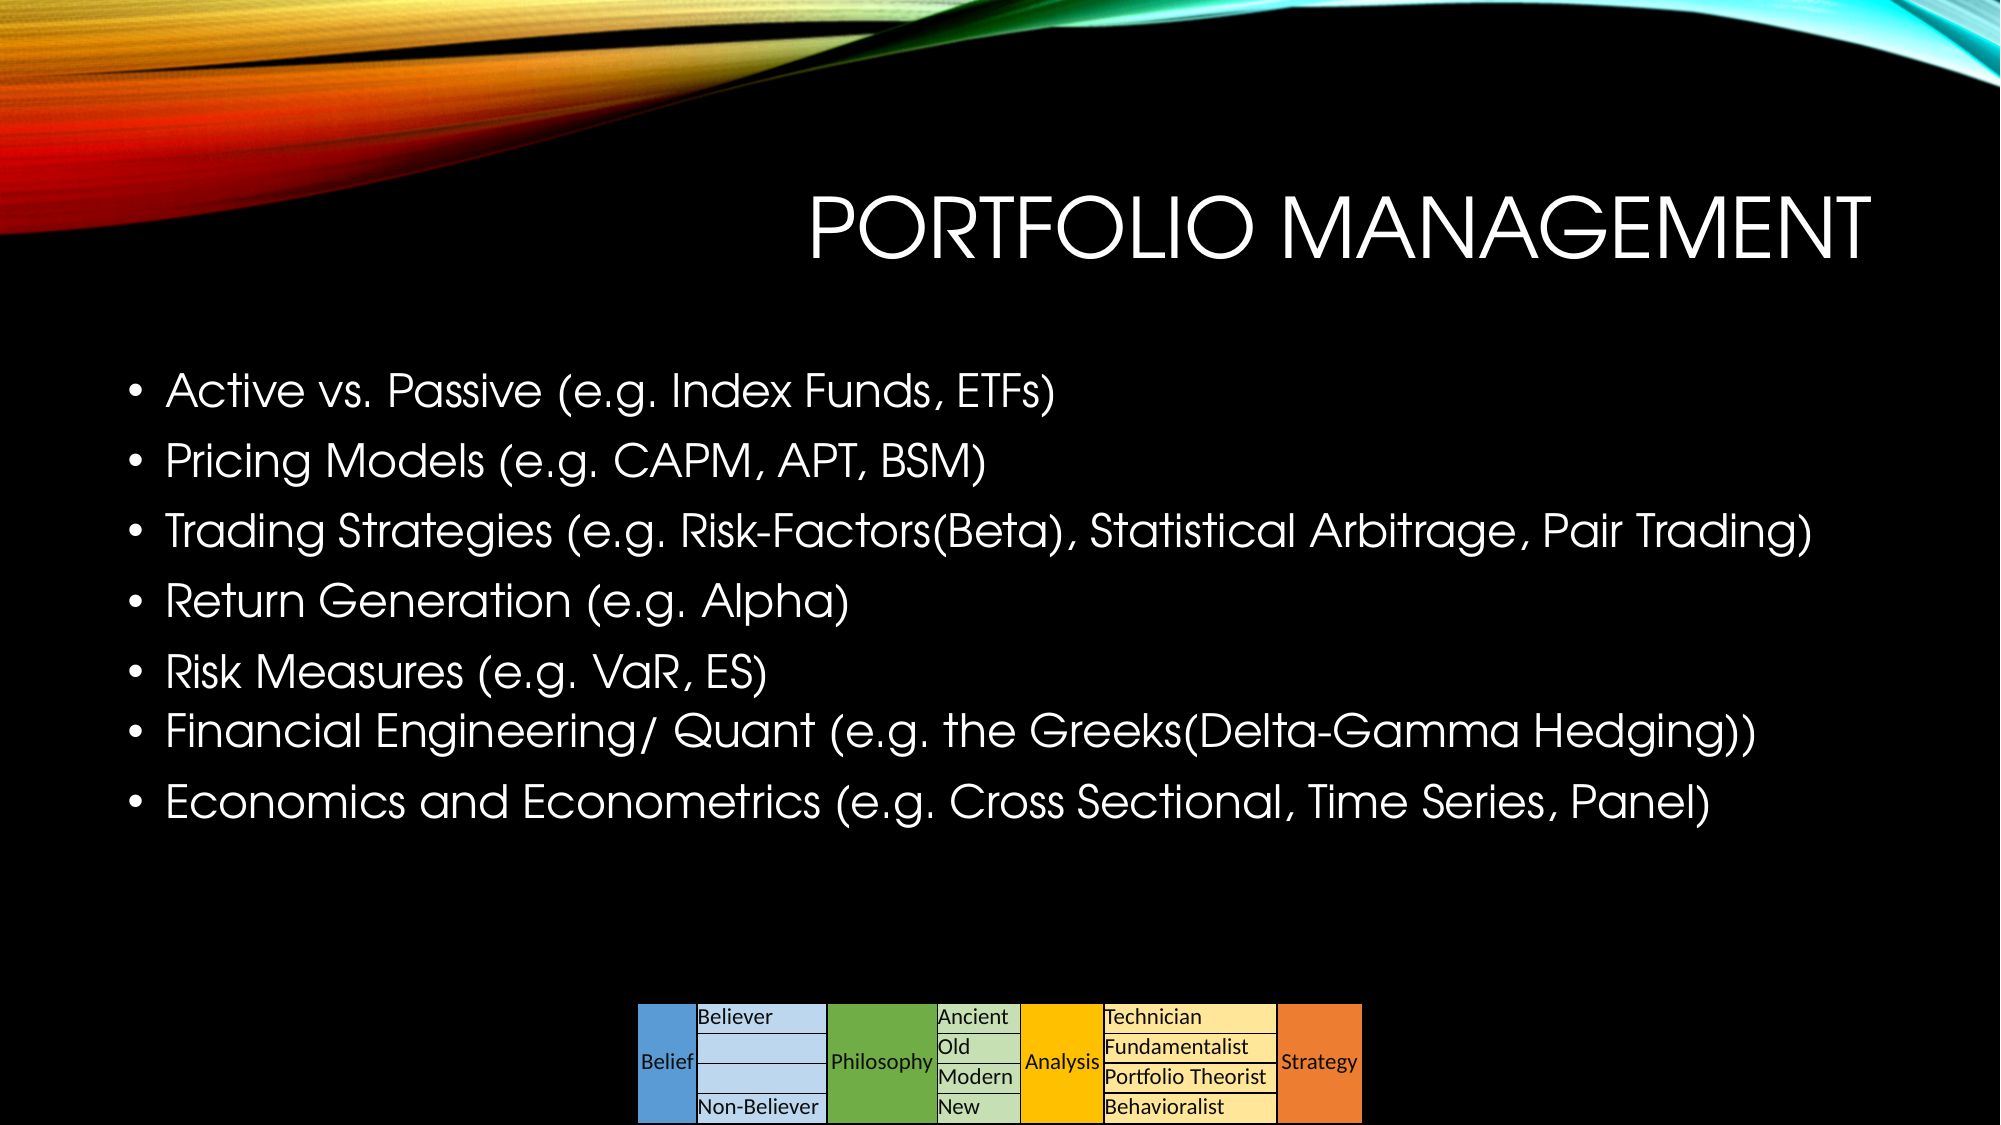

# PORTFOLIO MANAGEMENT
Active vs. Passive (e.g. Index Funds, ETFs)
Pricing Models (e.g. CAPM, APT, BSM)
Trading Strategies (e.g. Risk-Factors(Beta), Statistical Arbitrage, Pair Trading)
Return Generation (e.g. Alpha)
Risk Measures (e.g. VaR, ES)
Financial Engineering/ Quant (e.g. the Greeks(Delta-Gamma Hedging))
Economics and Econometrics (e.g. Cross Sectional, Time Series, Panel)
| Belief | Believer | Philosophy | Ancient | Analysis | Technician | Strategy |
| --- | --- | --- | --- | --- | --- | --- |
|  |  |  | Old |  | Fundamentalist |  |
|  |  |  | Modern |  | Portfolio Theorist |  |
|  | Non-Believer |  | New |  | Behavioralist |  |